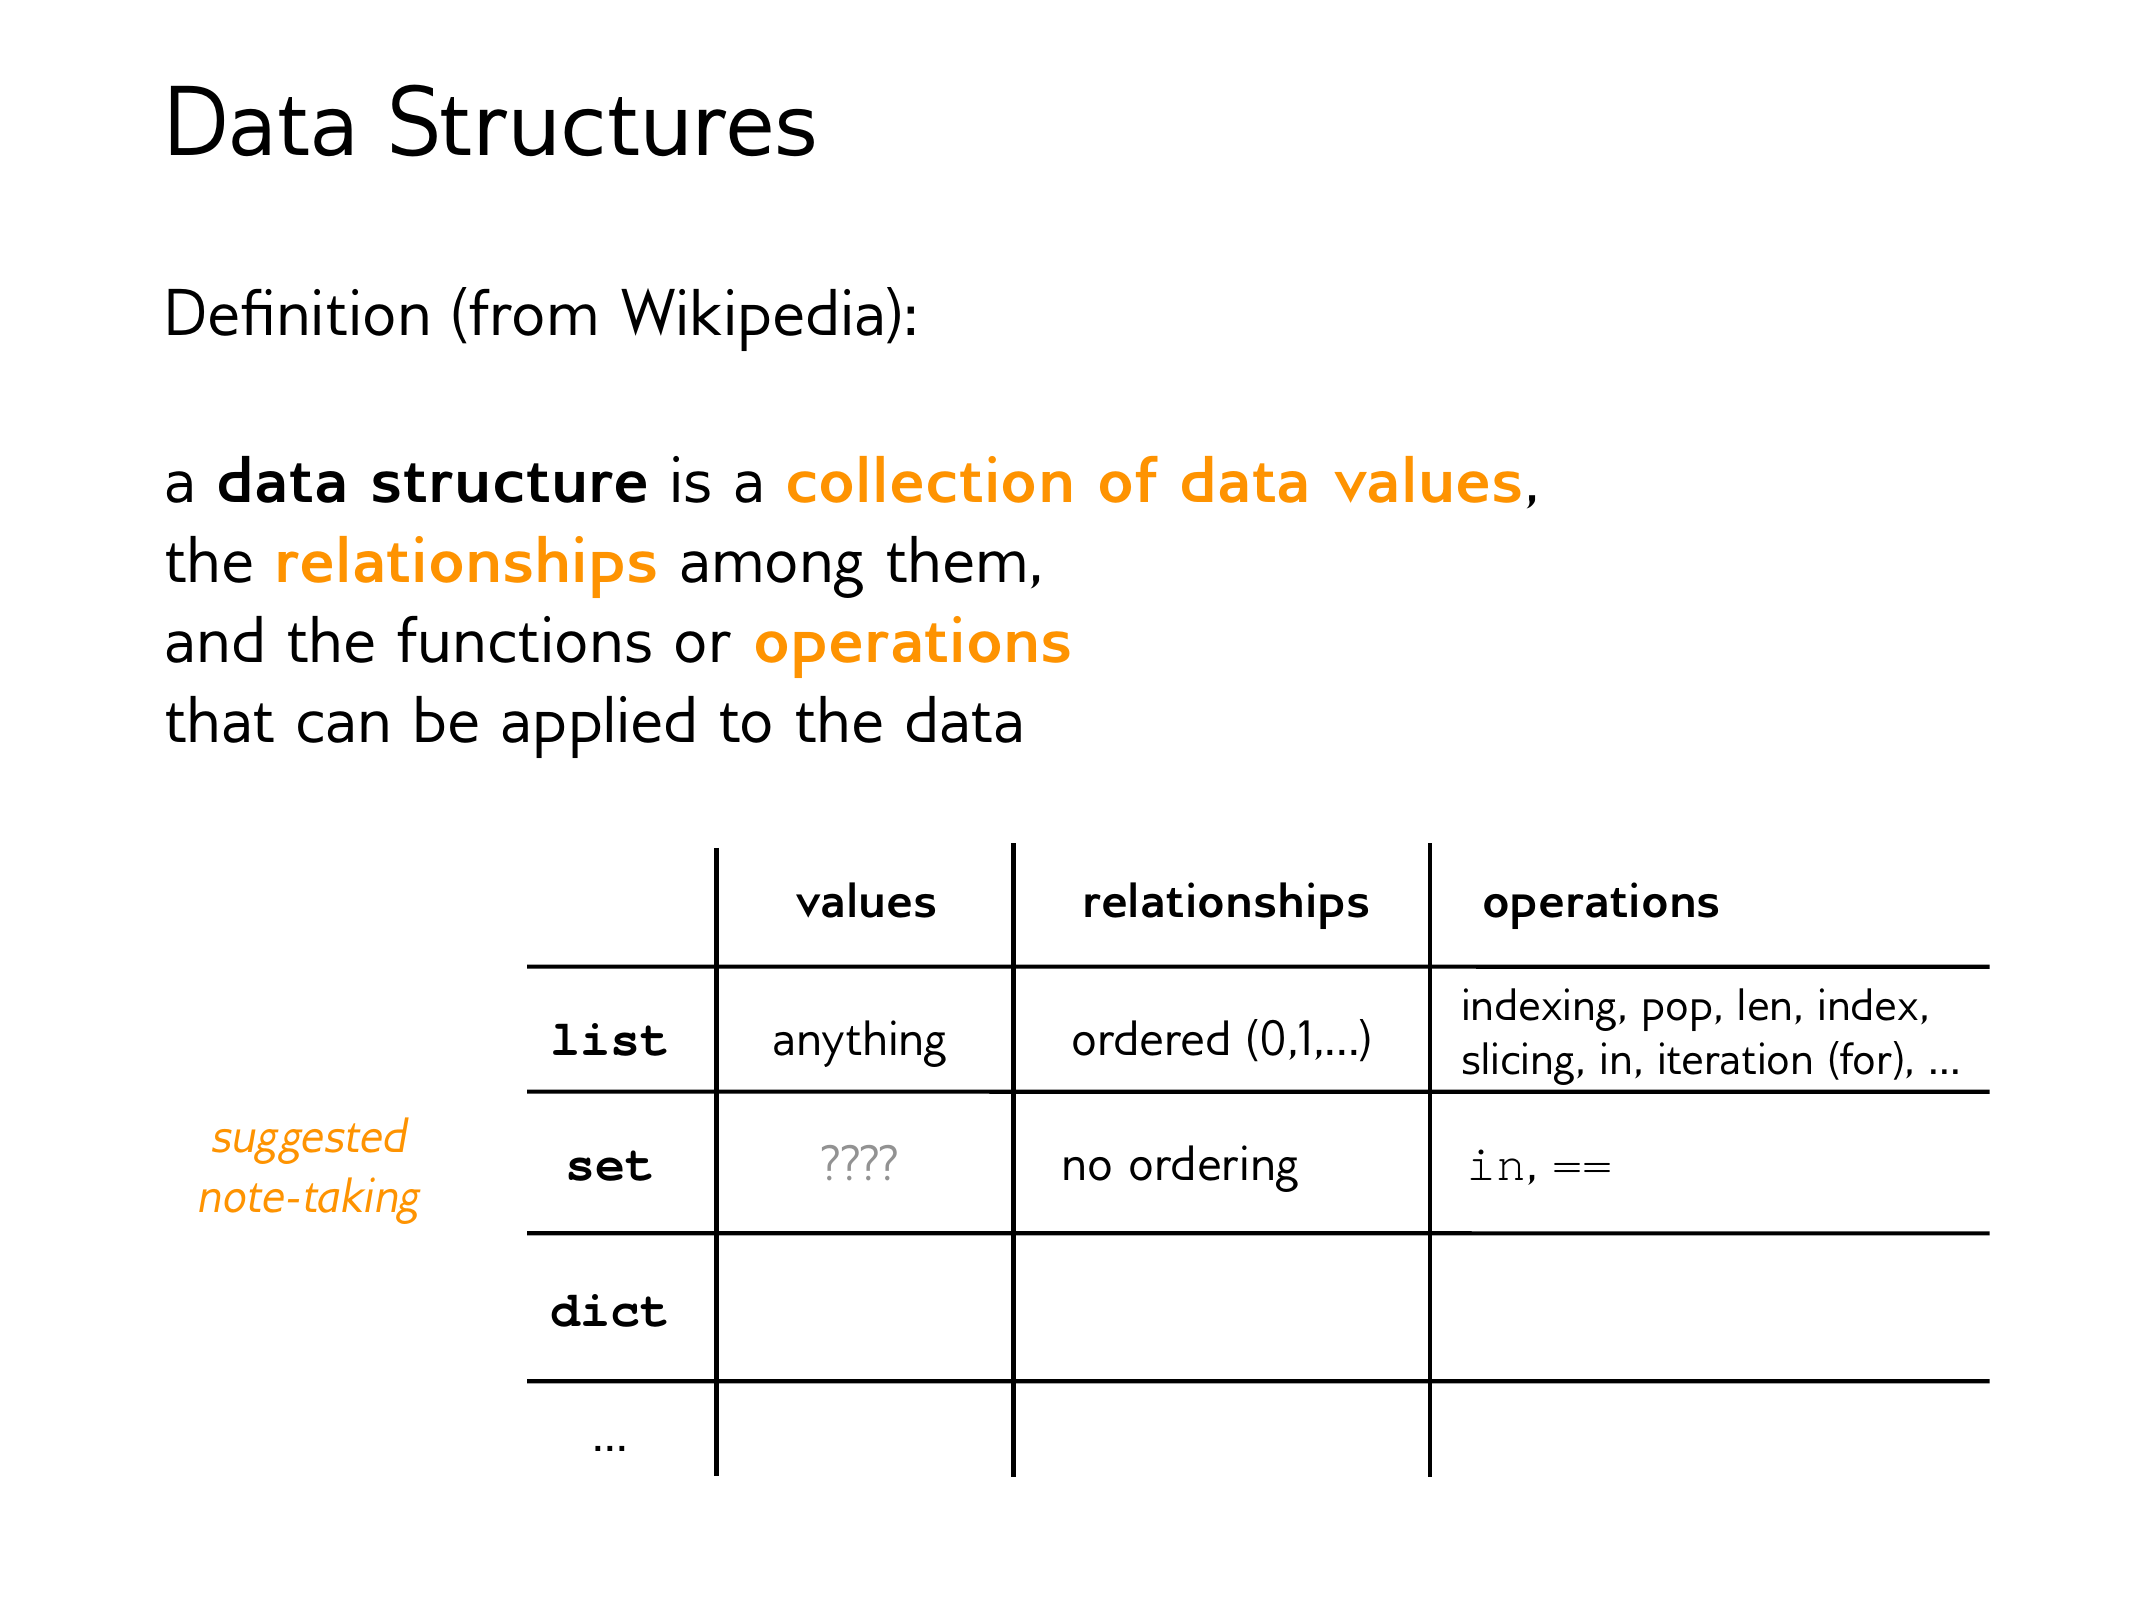

# Data Structures
Definition (from Wikipedia):
a data structure is a collection of data values,
the relationships among them,
and the functions or operations
that can be applied to the data

values
relationships
operations

indexing, pop, len, index,
slicing, in, iteration (for), ...
list
anything
ordered (0,1,...)

suggested
note-taking
set
in, ==
????
no ordering

dict

...